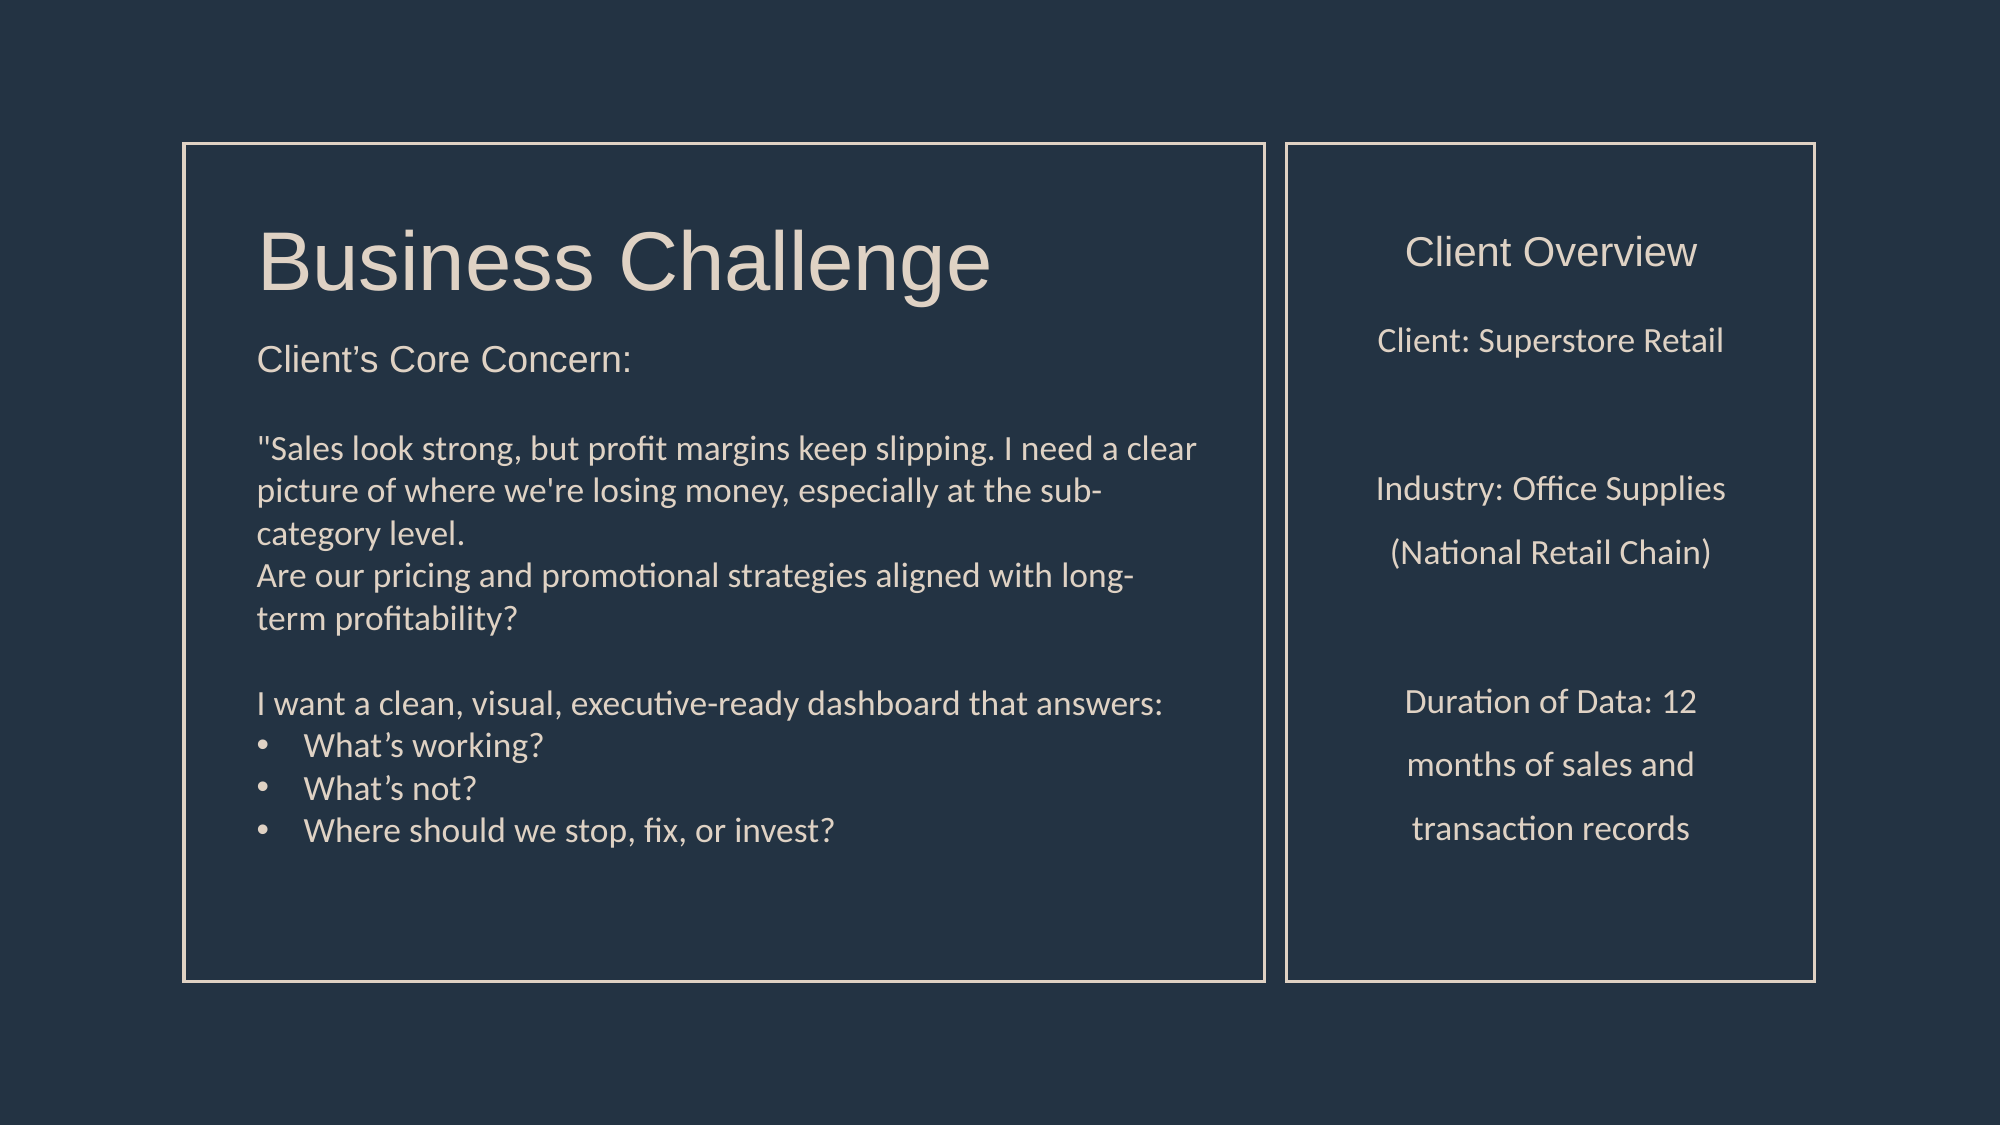

# Business Challenge
Client Overview
Client: Superstore Retail
Industry: Office Supplies (National Retail Chain)
Duration of Data: 12 months of sales and transaction records

Client’s Core Concern:

"Sales look strong, but profit margins keep slipping. I need a clear picture of where we're losing money, especially at the sub-category level.
Are our pricing and promotional strategies aligned with long-term profitability?

I want a clean, visual, executive-ready dashboard that answers:
What’s working?
What’s not?
Where should we stop, fix, or invest?